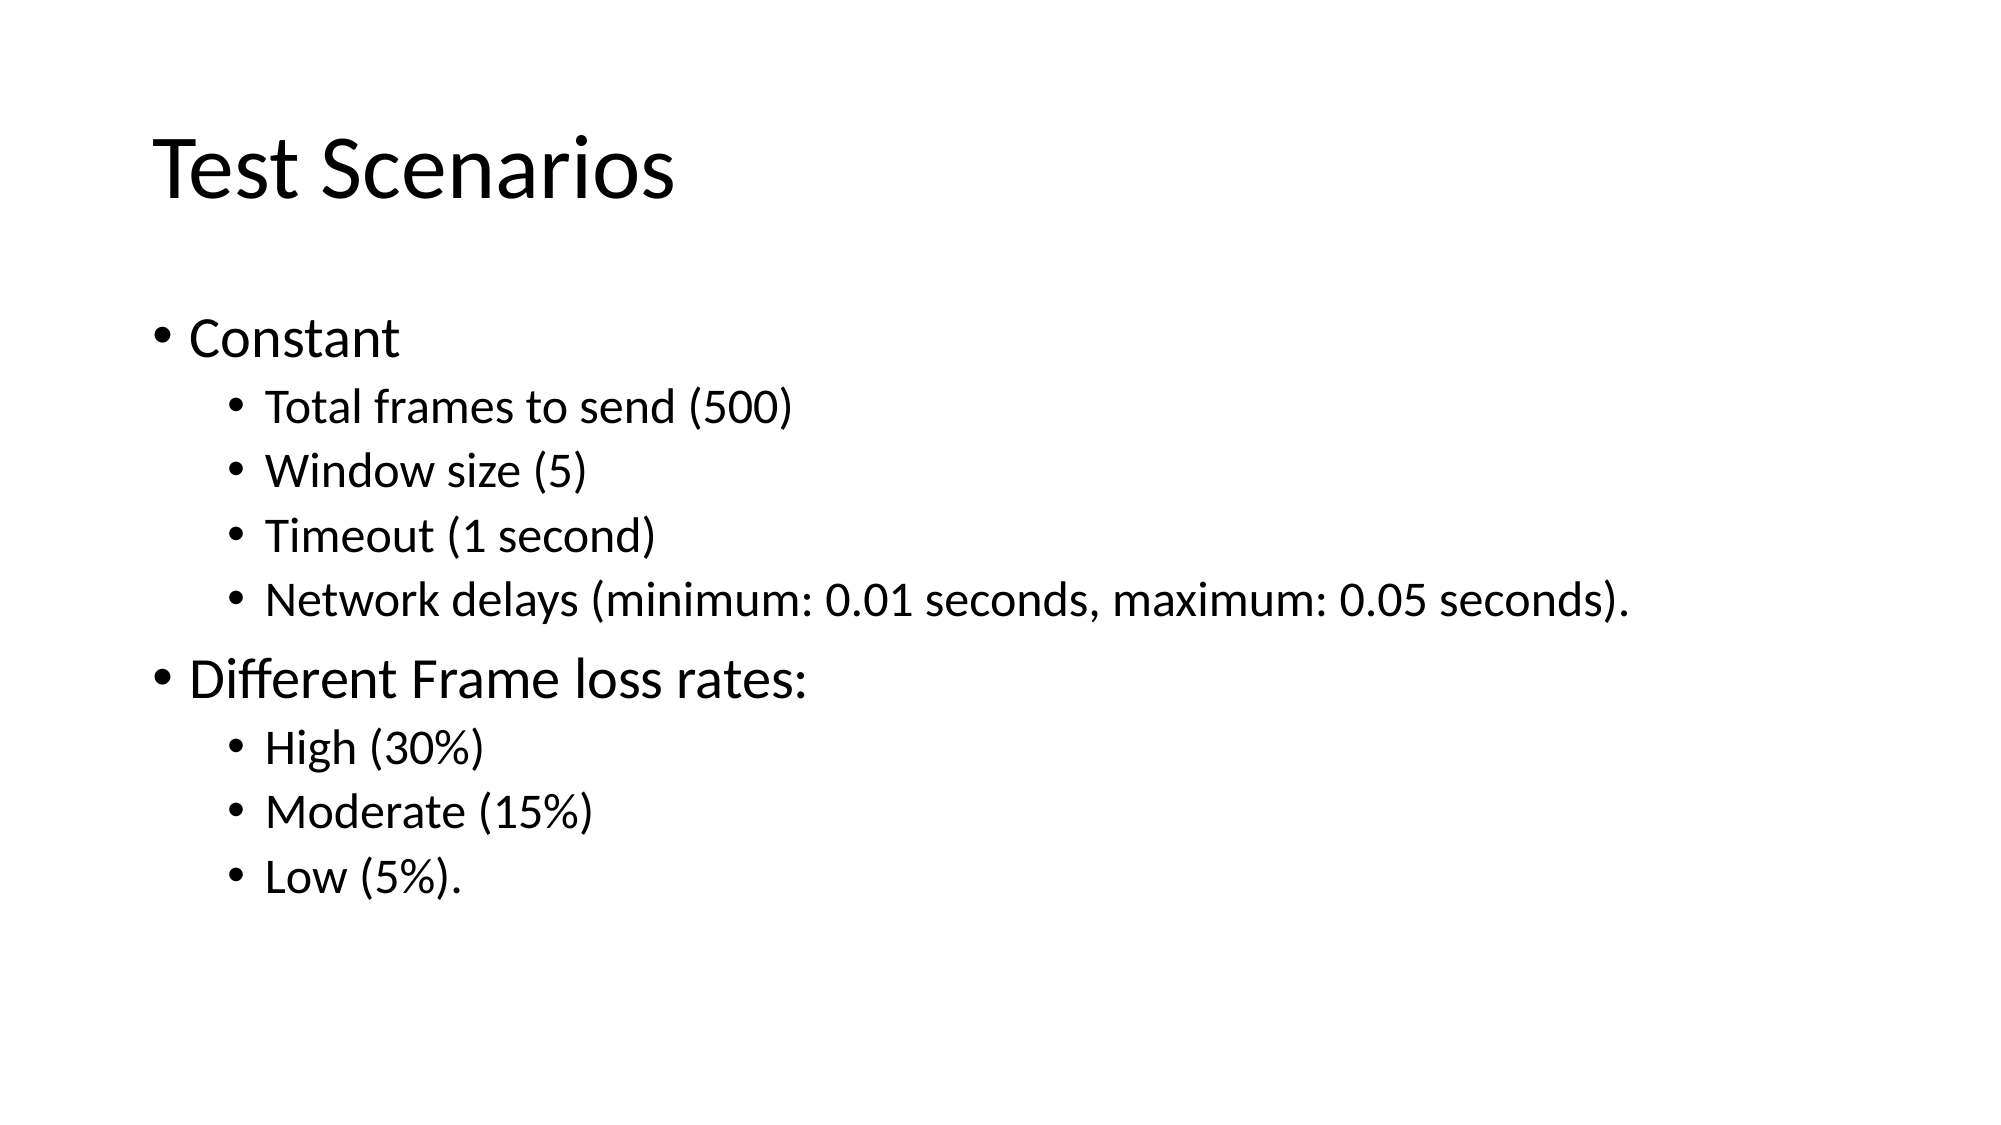

# Test Scenarios
Constant
Total frames to send (500)
Window size (5)
Timeout (1 second)
Network delays (minimum: 0.01 seconds, maximum: 0.05 seconds).
Different Frame loss rates:
High (30%)
Moderate (15%)
Low (5%).